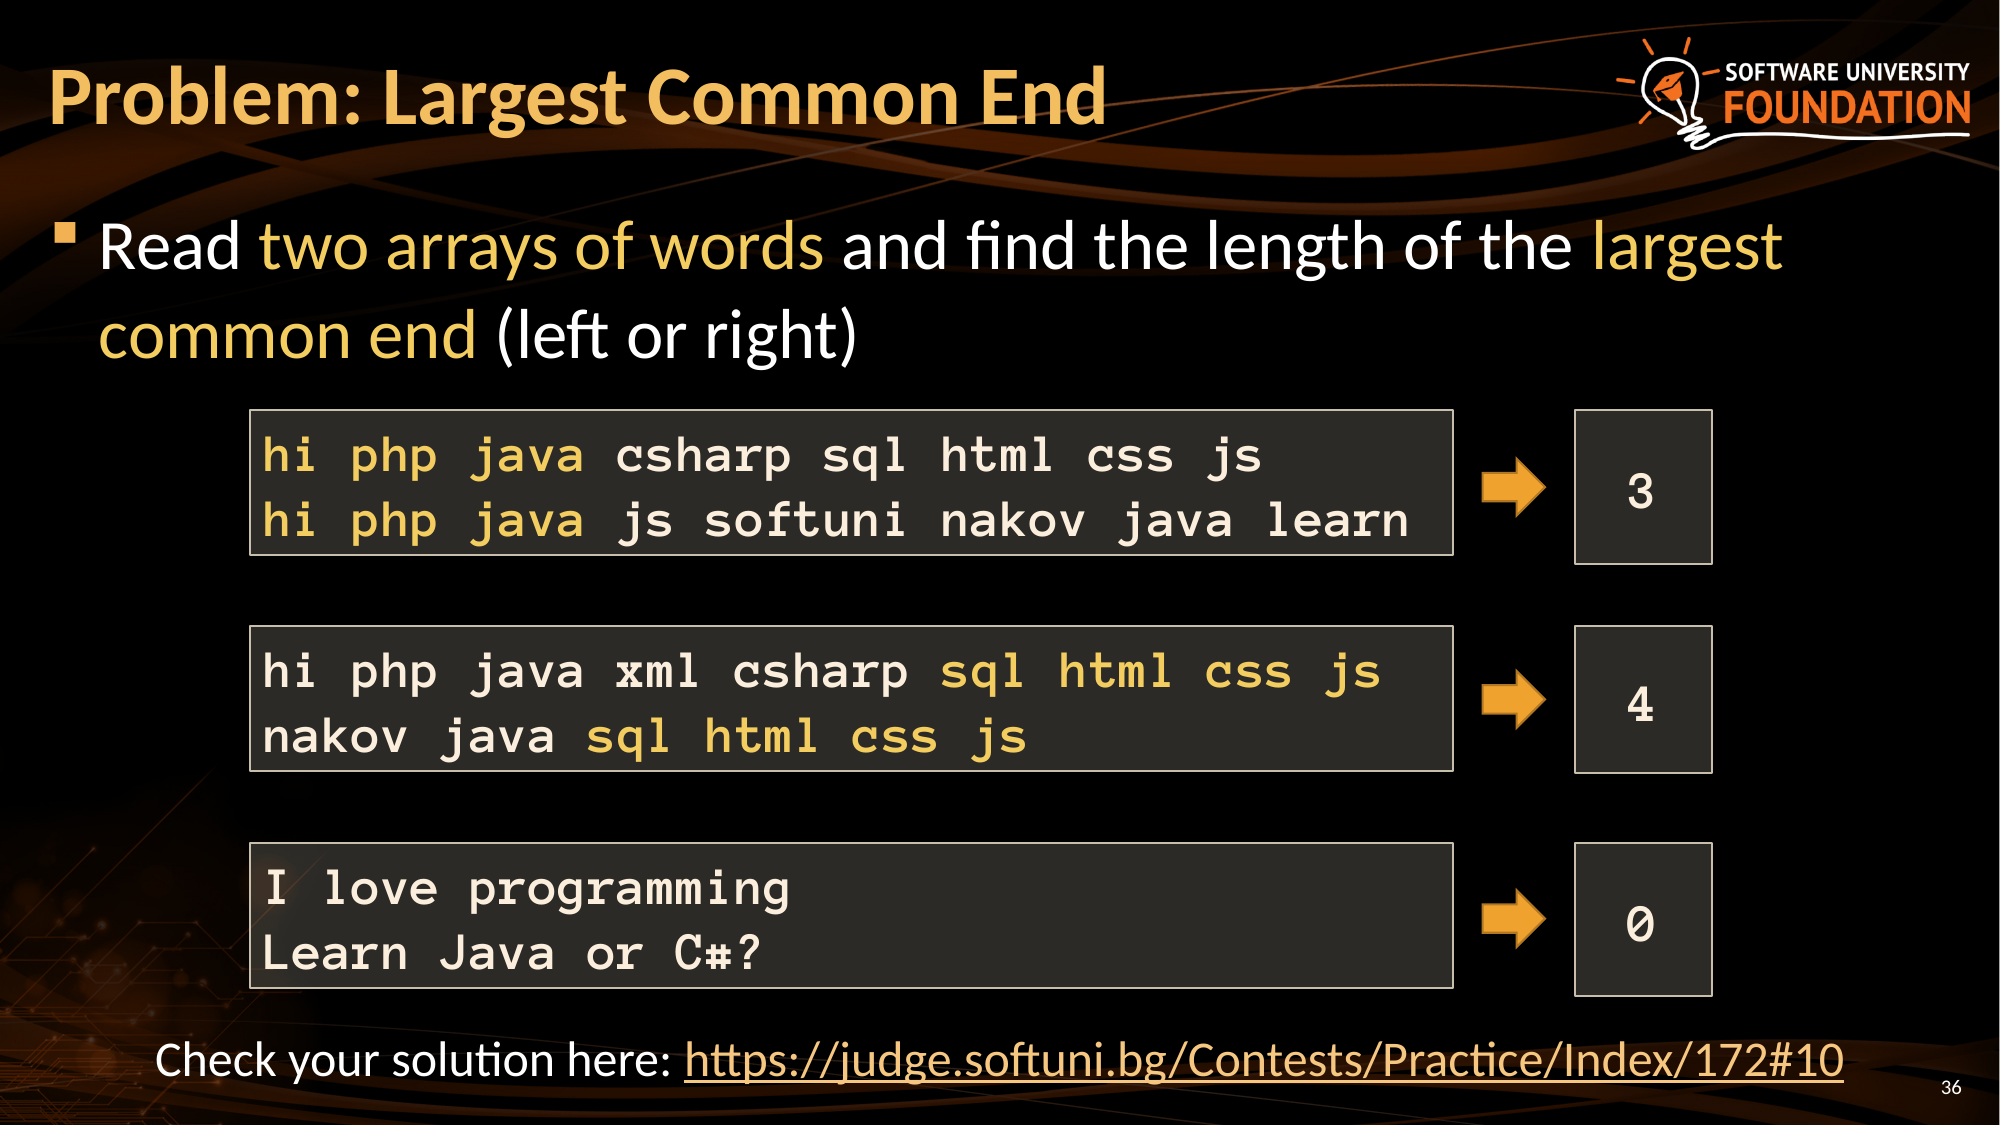

# Problem: Largest Common End
Read two arrays of words and find the length of the largest common end (left or right)
hi php java csharp sql html css js
hi php java js softuni nakov java learn
3

hi php java xml csharp sql html css js
nakov java sql html css js
4

I love programming
Learn Java or C#?
0

Check your solution here: https://judge.softuni.bg/Contests/Practice/Index/172#10
36